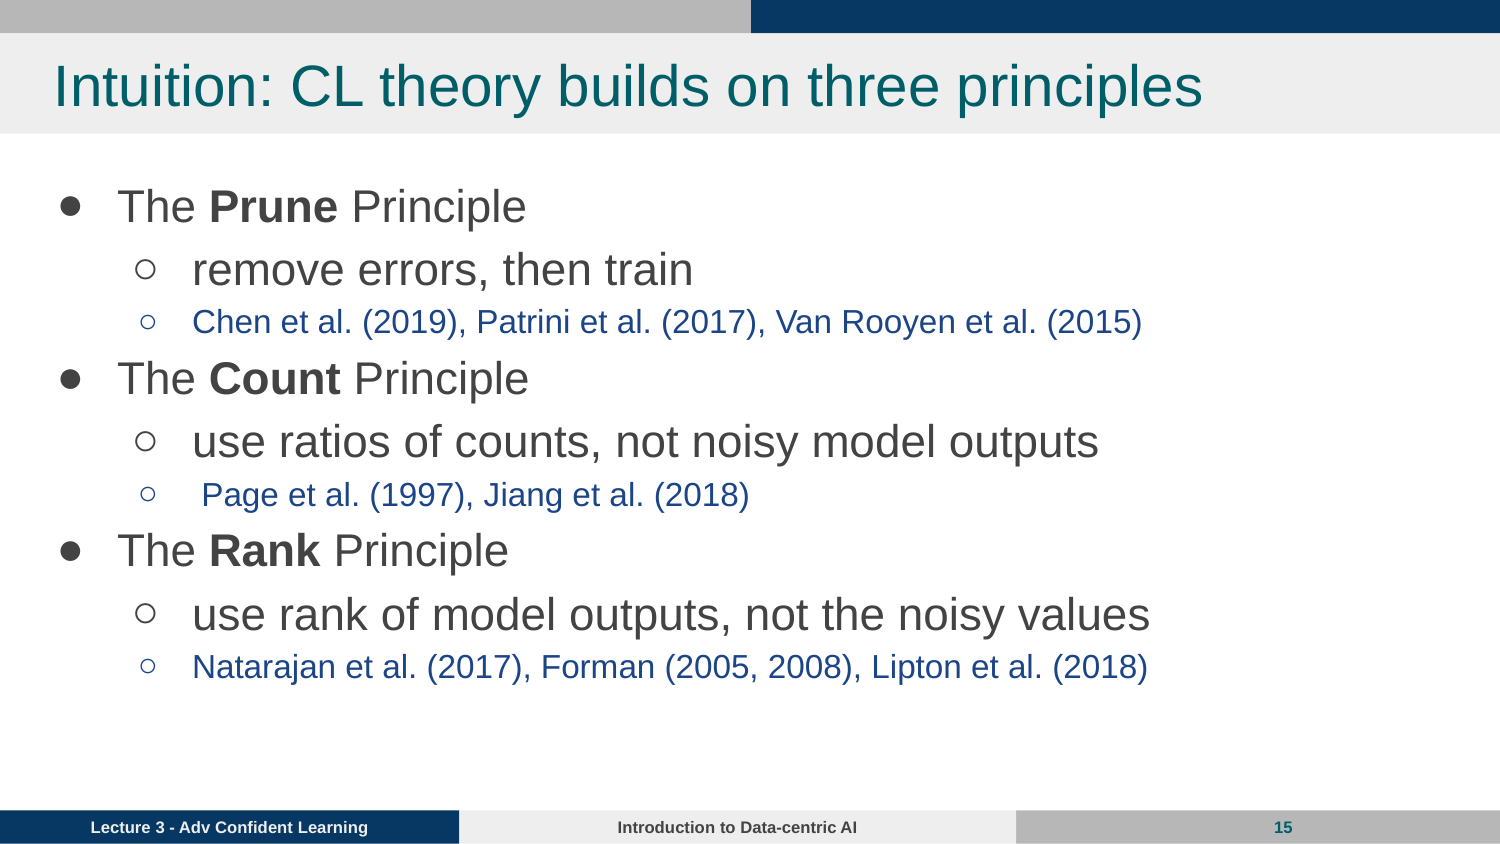

# Intuition: CL theory builds on three principles
The Prune Principle
remove errors, then train
Chen et al. (2019), Patrini et al. (2017), Van Rooyen et al. (2015)
The Count Principle
use ratios of counts, not noisy model outputs
 Page et al. (1997), Jiang et al. (2018)
The Rank Principle
use rank of model outputs, not the noisy values
Natarajan et al. (2017), Forman (2005, 2008), Lipton et al. (2018)

15